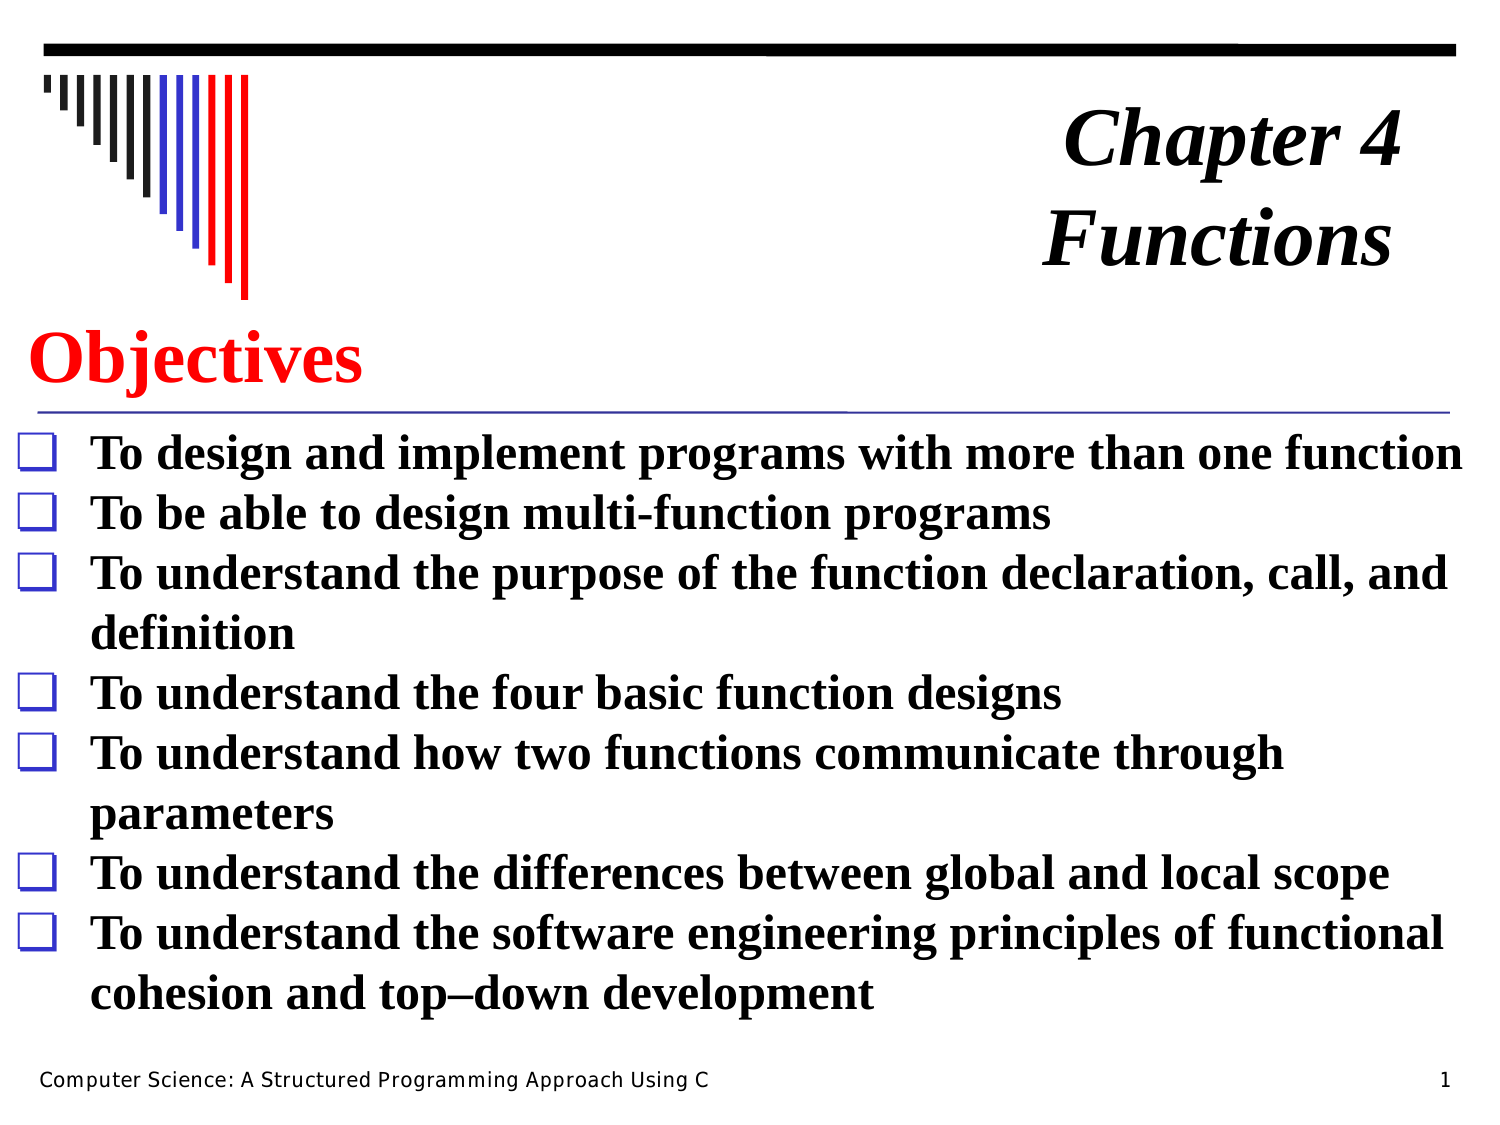

Chapter 4
                                   Functions
Objectives
❏	To design and implement programs with more than one function
❏	To be able to design multi-function programs
❏	To understand the purpose of the function declaration, call, and definition
❏	To understand the four basic function designs
❏	To understand how two functions communicate through parameters
❏	To understand the differences between global and local scope
❏	To understand the software engineering principles of functional cohesion and top–down development

Computer Science: A Structured Programming Approach Using C
1